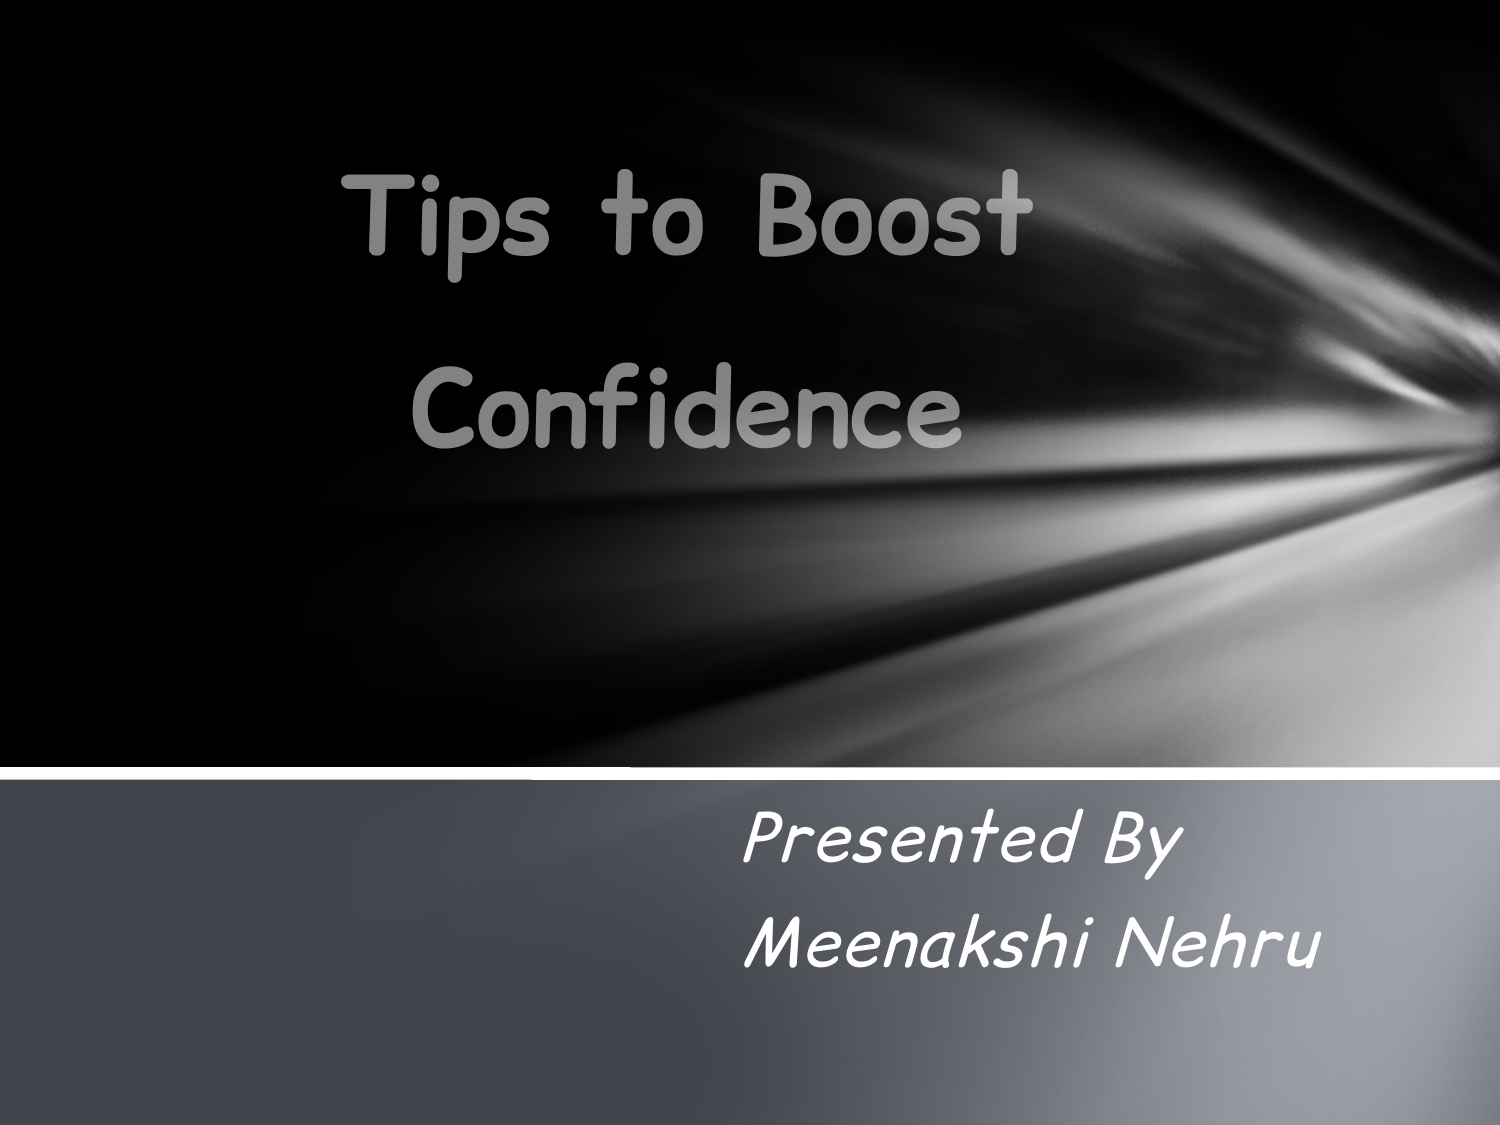

# Tips to Boost Confidence
Presented By
Meenakshi Nehru